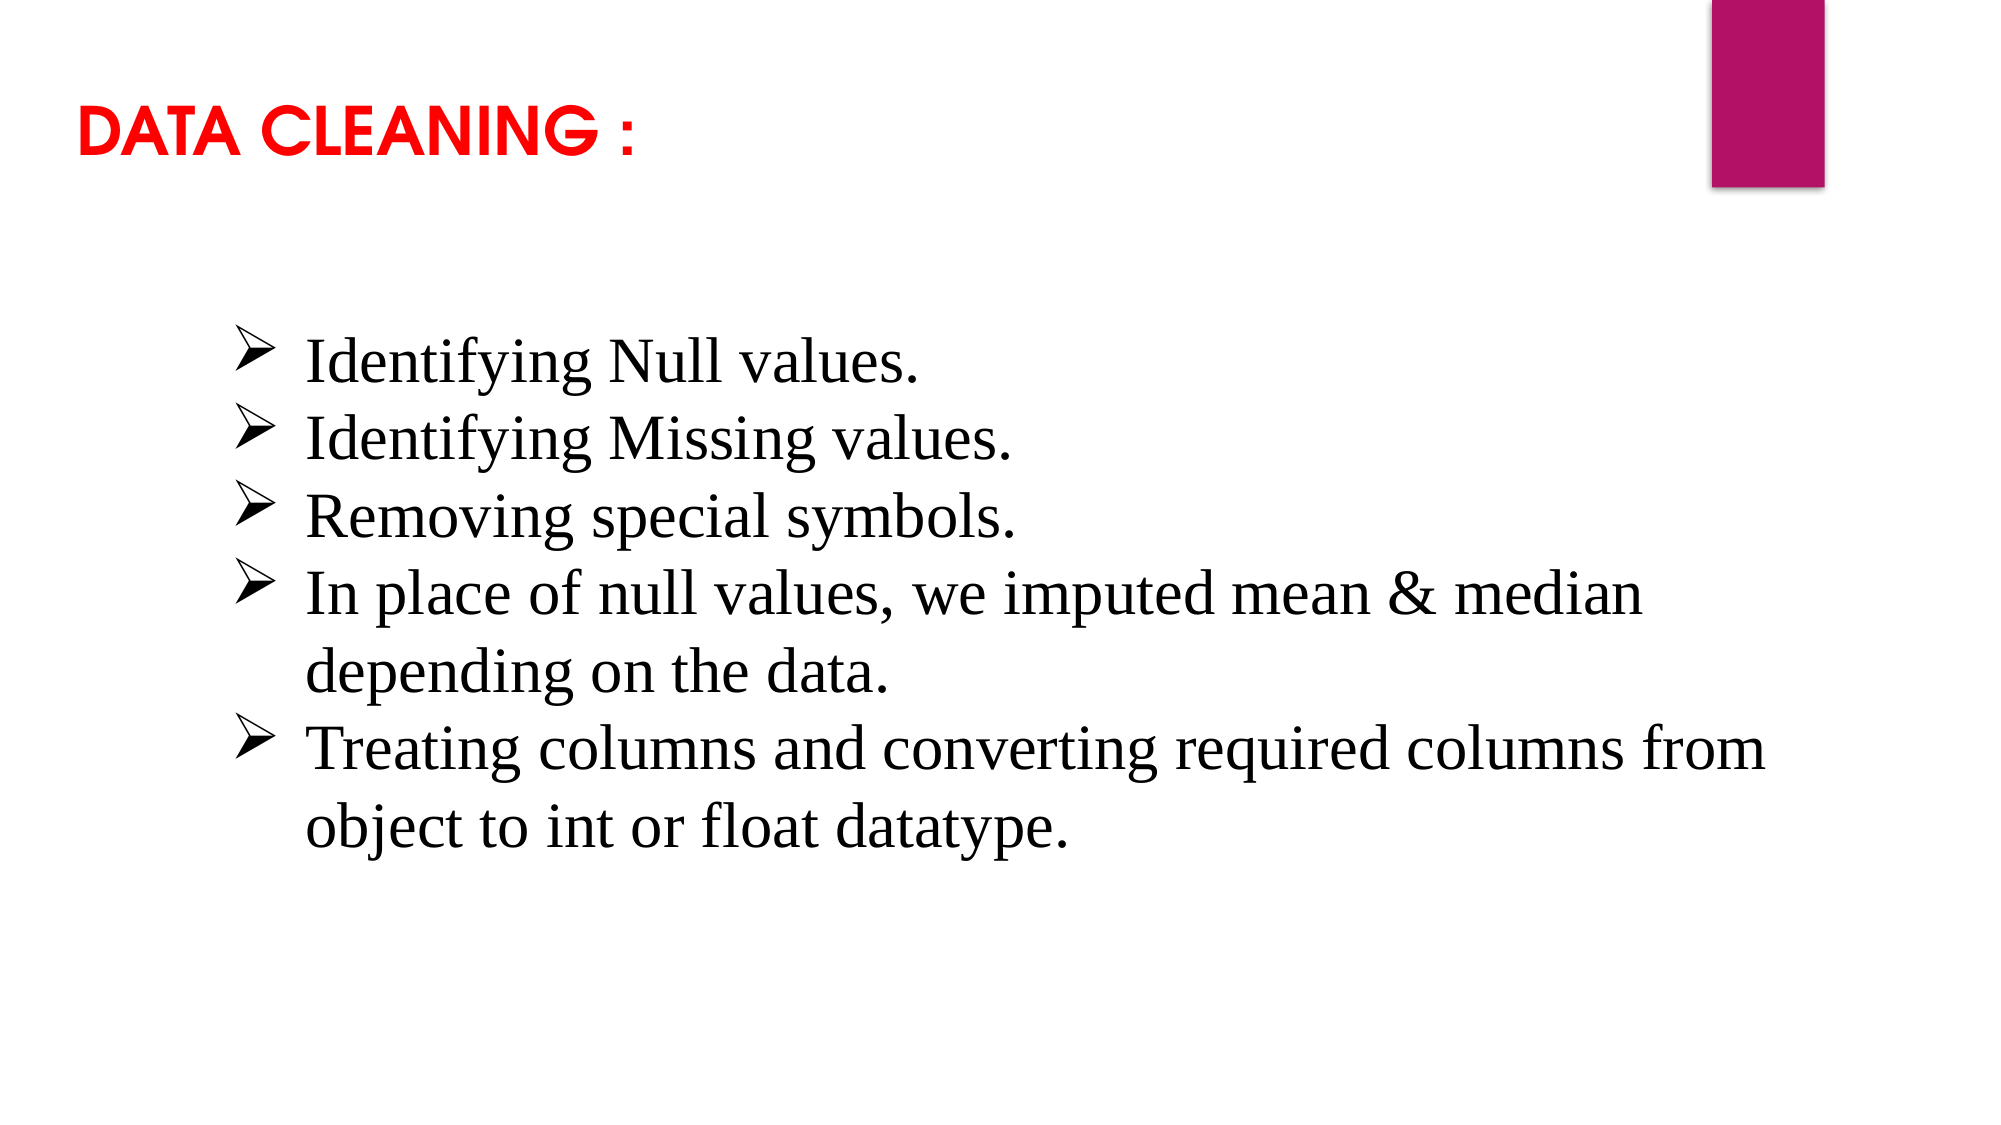

DATA CLEANING :

Identifying Null values.
Identifying Missing values.
Removing special symbols.
In place of null values, we imputed mean & median depending on the data.
Treating columns and converting required columns from object to int or float datatype.